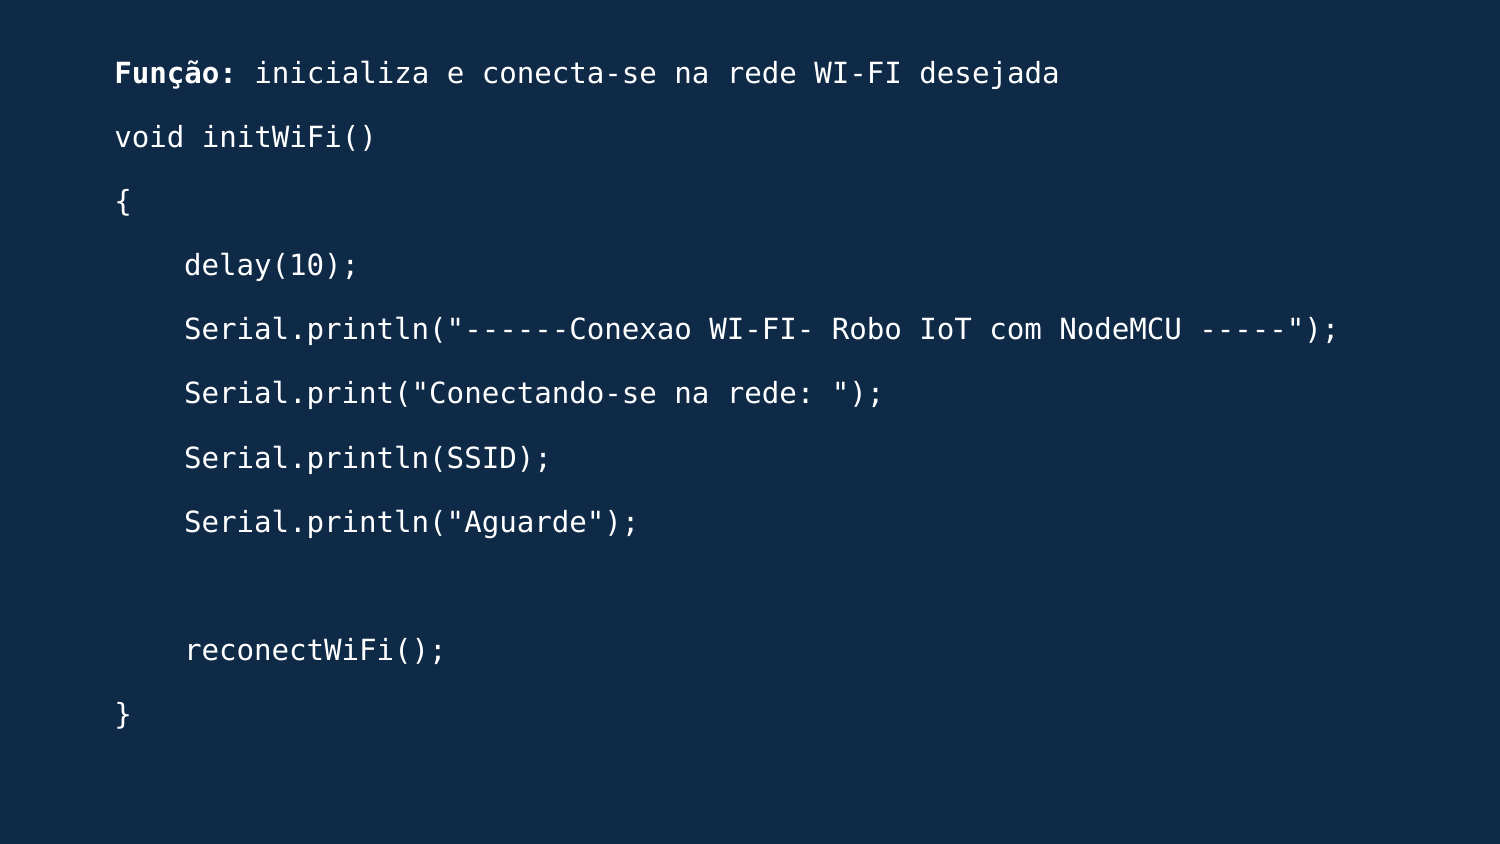

Função: inicializa e conecta-se na rede WI-FI desejada
void initWiFi()
{
    delay(10);
    Serial.println("------Conexao WI-FI- Robo IoT com NodeMCU -----");
    Serial.print("Conectando-se na rede: ");
    Serial.println(SSID);
    Serial.println("Aguarde");

    reconectWiFi();
}